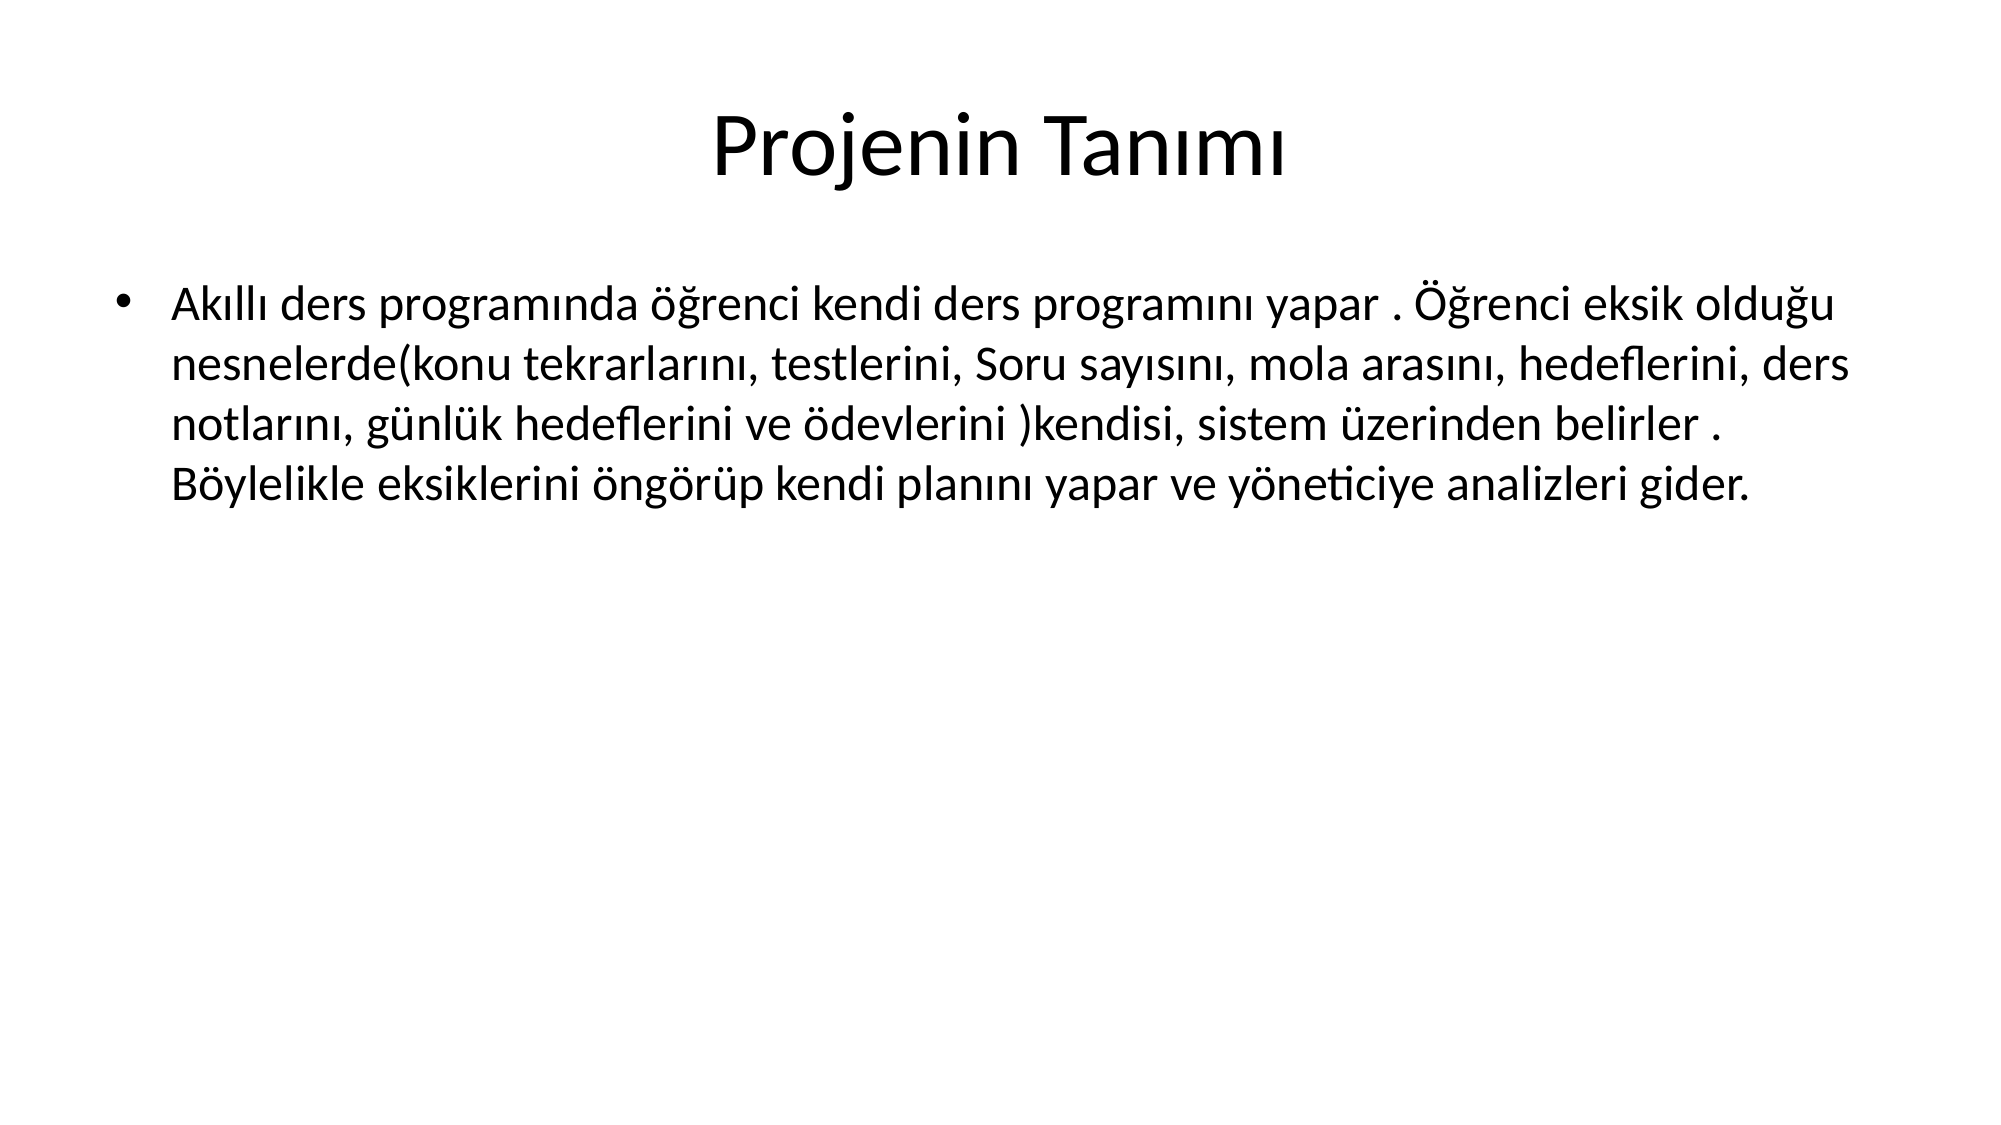

# Projenin Tanımı
Akıllı ders programında öğrenci kendi ders programını yapar . Öğrenci eksik olduğu nesnelerde(konu tekrarlarını, testlerini, Soru sayısını, mola arasını, hedeflerini, ders notlarını, günlük hedeflerini ve ödevlerini )kendisi, sistem üzerinden belirler . Böylelikle eksiklerini öngörüp kendi planını yapar ve yöneticiye analizleri gider.